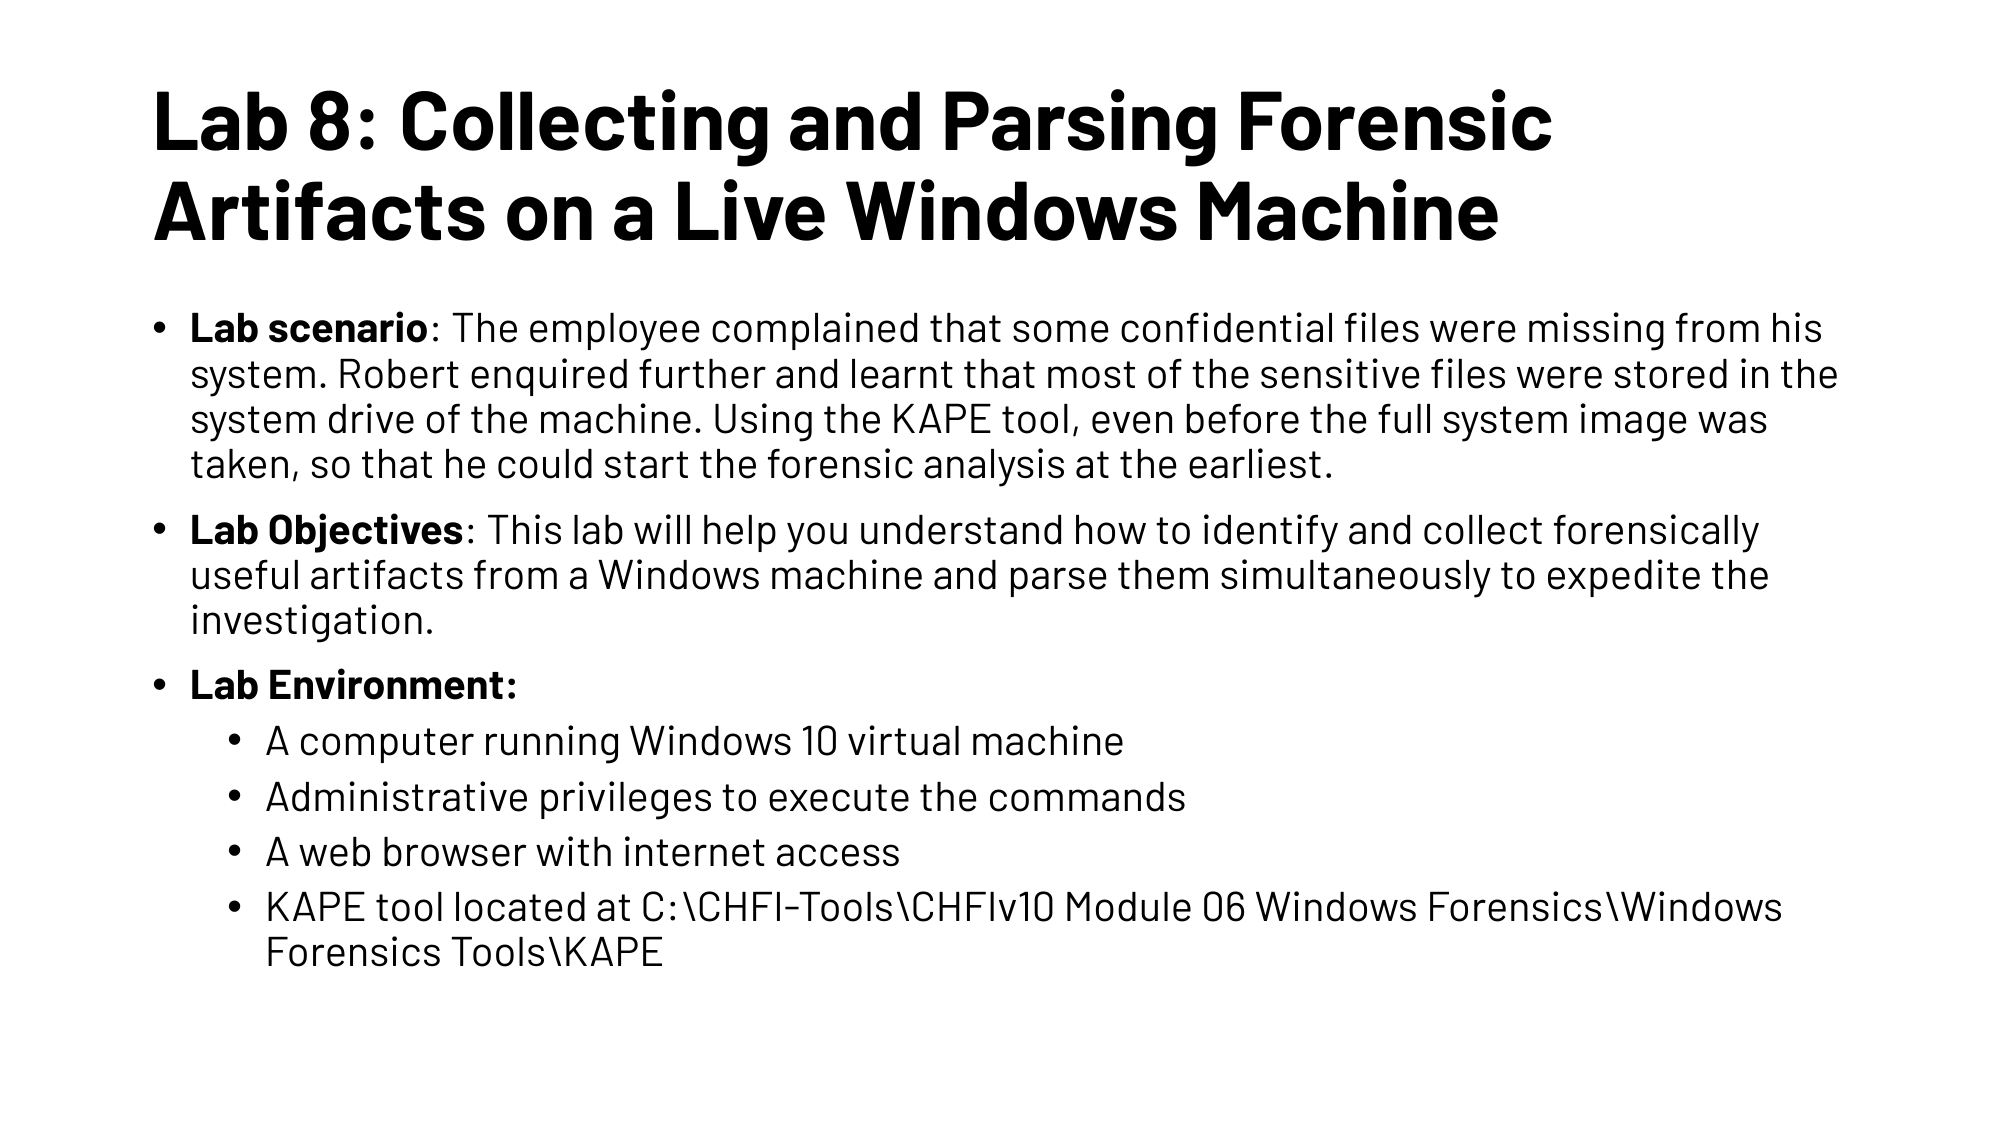

# Lab 8: Collecting and Parsing Forensic Artifacts on a Live Windows Machine
Lab scenario: The employee complained that some confidential files were missing from his system. Robert enquired further and learnt that most of the sensitive files were stored in the system drive of the machine. Using the KAPE tool, even before the full system image was taken, so that he could start the forensic analysis at the earliest.
Lab Objectives: This lab will help you understand how to identify and collect forensically useful artifacts from a Windows machine and parse them simultaneously to expedite the investigation.
Lab Environment:
A computer running Windows 10 virtual machine
Administrative privileges to execute the commands
A web browser with internet access
KAPE tool located at C:\CHFI-Tools\CHFIv10 Module 06 Windows Forensics\Windows Forensics Tools\KAPE